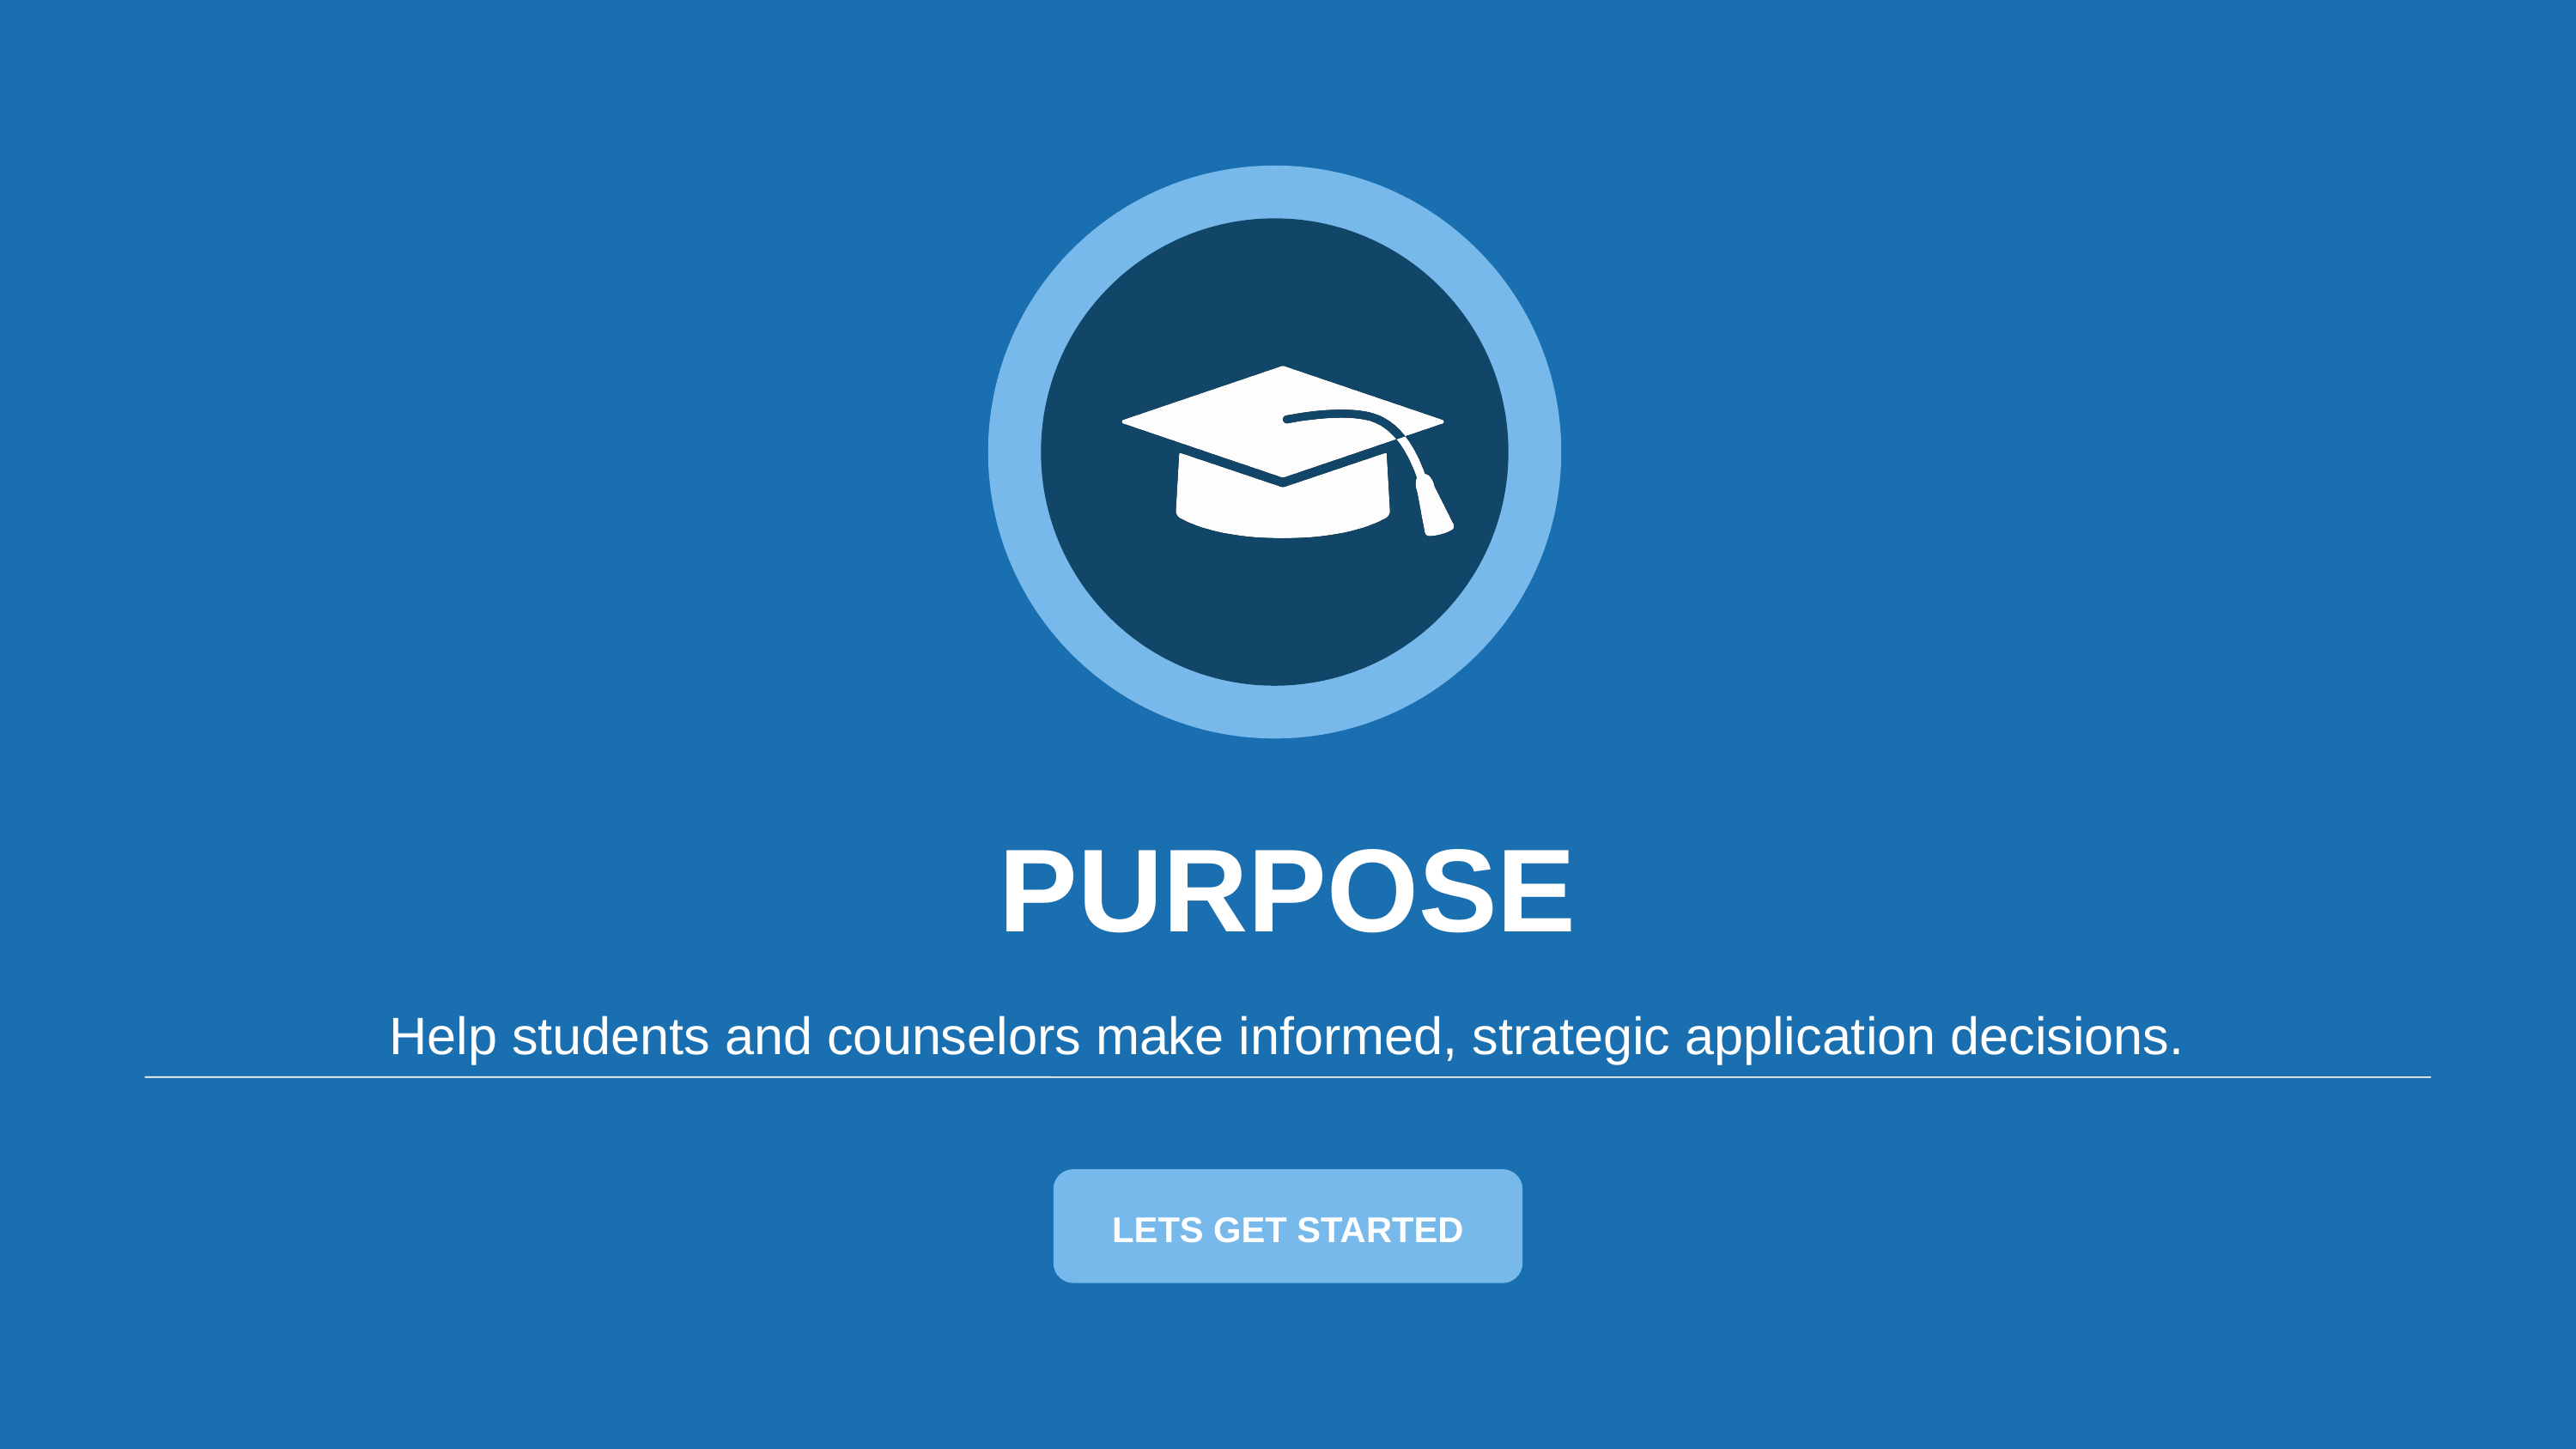

PURPOSE
Help students and counselors make informed, strategic application decisions.

LETS GET STARTED